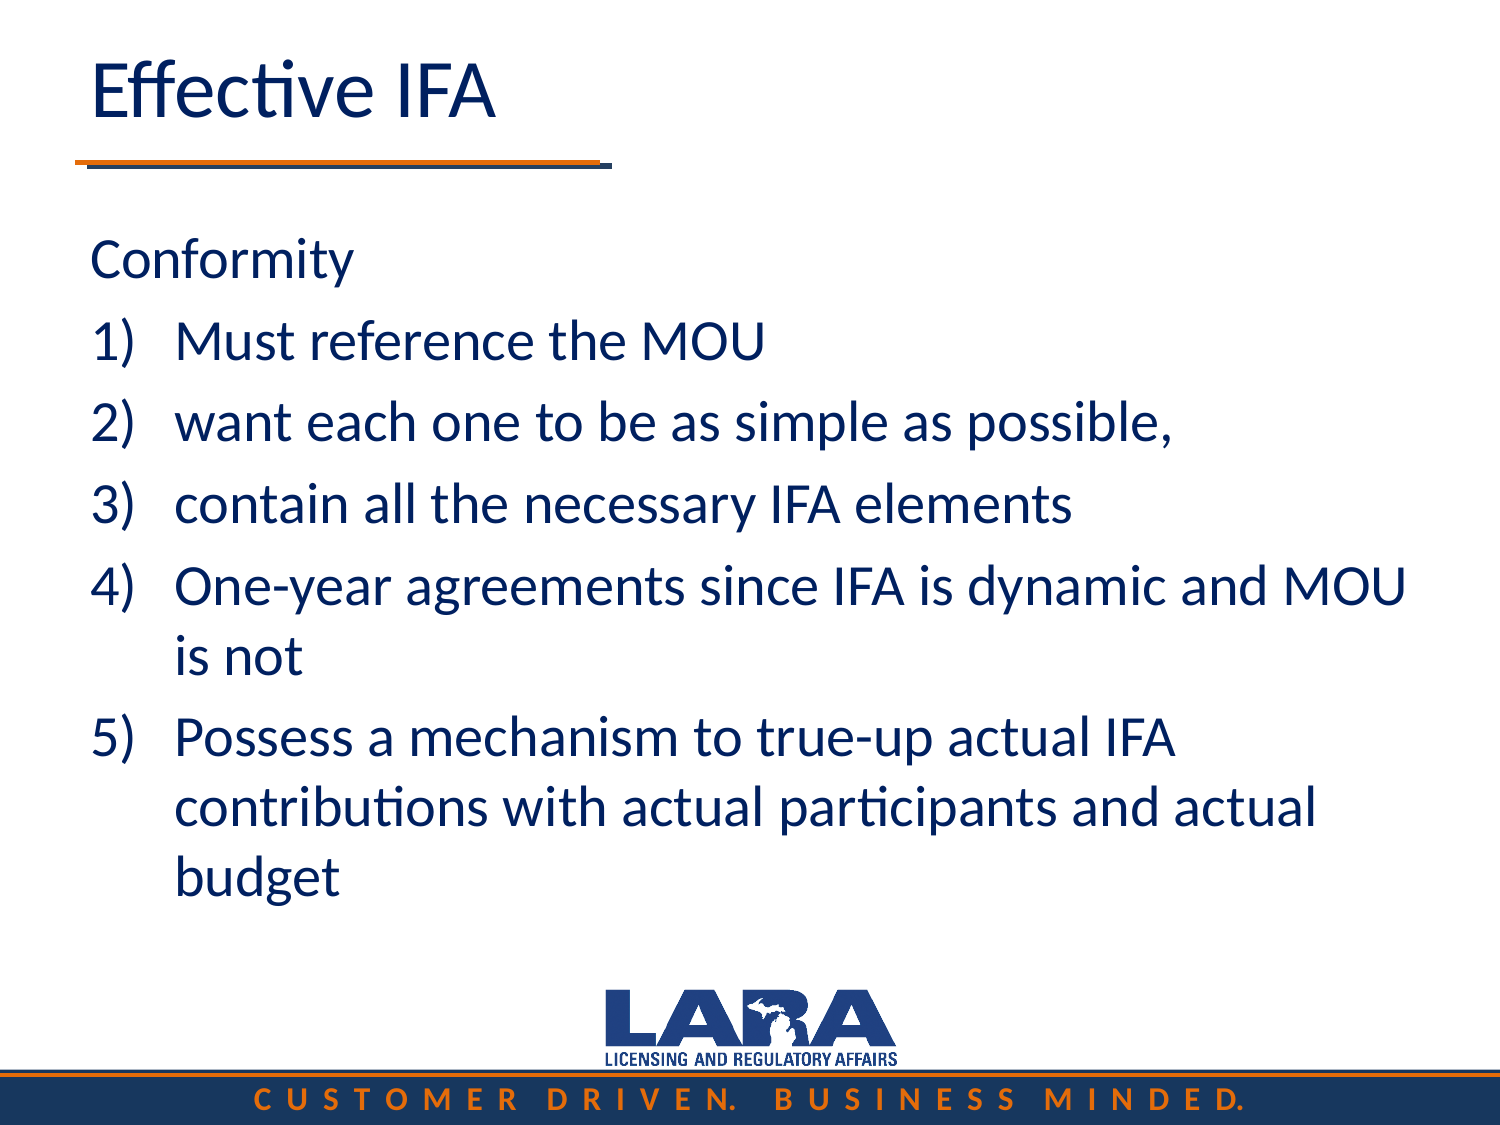

# Effective IFA
Conformity
Must reference the MOU
want each one to be as simple as possible,
contain all the necessary IFA elements
One-year agreements since IFA is dynamic and MOU is not
Possess a mechanism to true-up actual IFA contributions with actual participants and actual budget